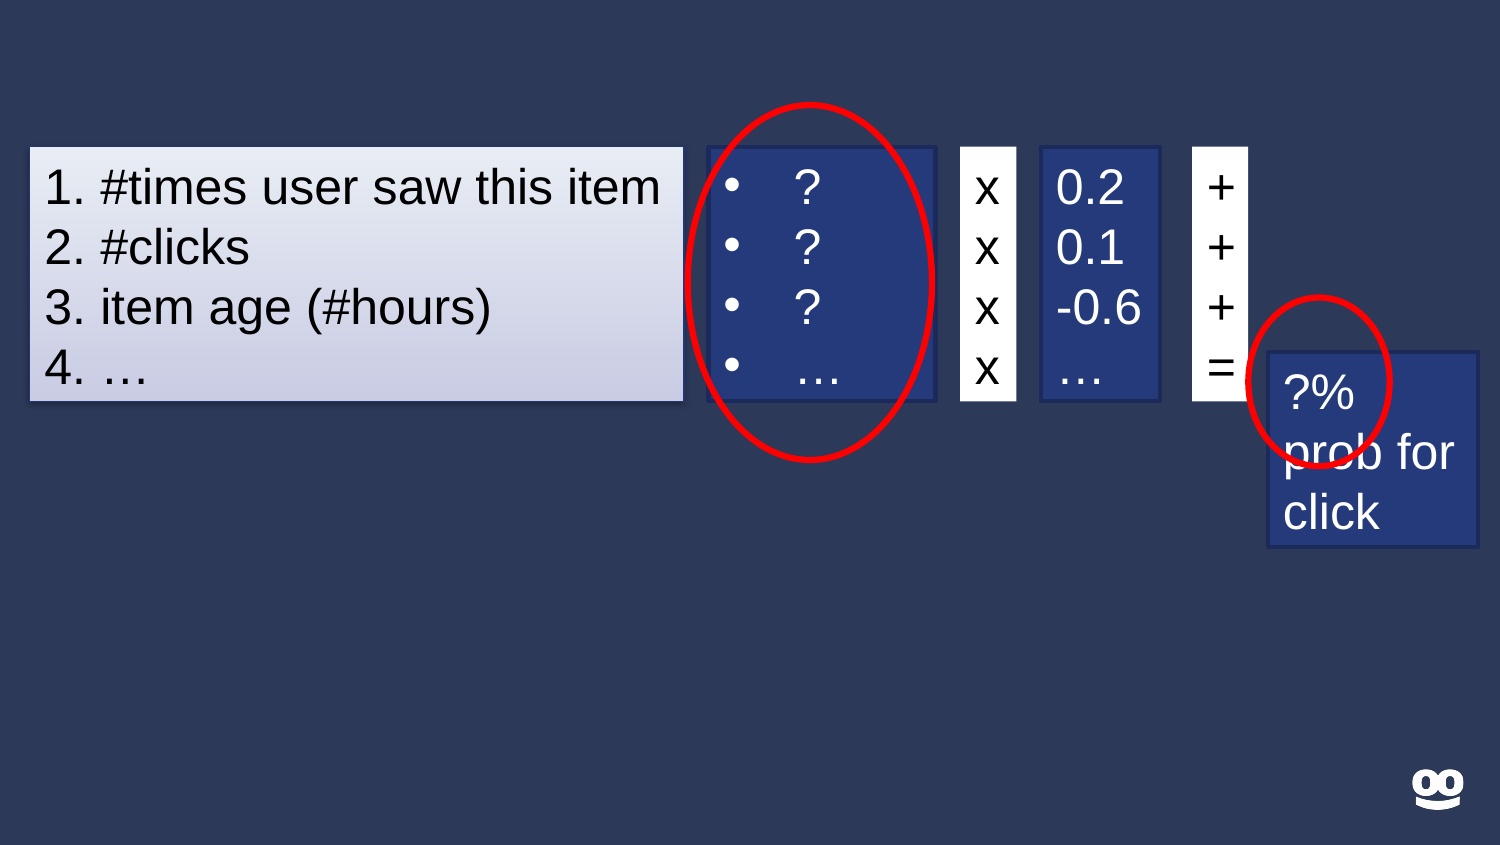

#times user saw this item
 #clicks
 item age (#hours)
 …
?
?
?
…
x
x
x
x
0.2
0.1
-0.6
…
+
+
+
=

?%
prob for click